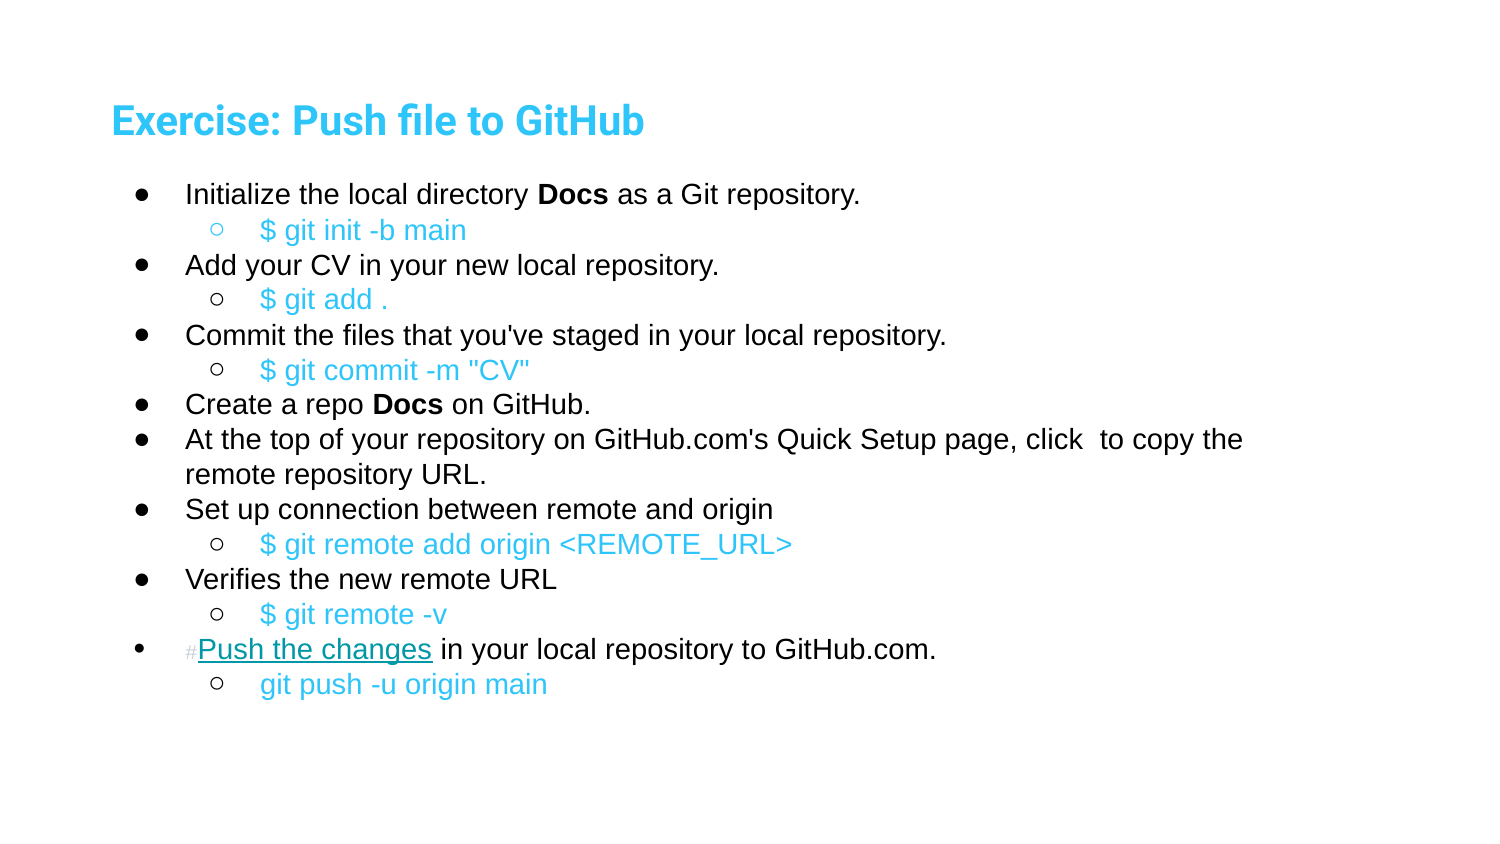

Exercise: Push file to GitHub

Initialize the local directory Docs as a Git repository.
$ git init -b main
Add your CV in your new local repository.
$ git add .
Commit the files that you've staged in your local repository.
$ git commit -m "CV"
Create a repo Docs on GitHub.
At the top of your repository on GitHub.com's Quick Setup page, click  to copy the remote repository URL.
Set up connection between remote and origin
$ git remote add origin <REMOTE_URL>
Verifies the new remote URL
$ git remote -v
#Push the changes in your local repository to GitHub.com.
git push -u origin main